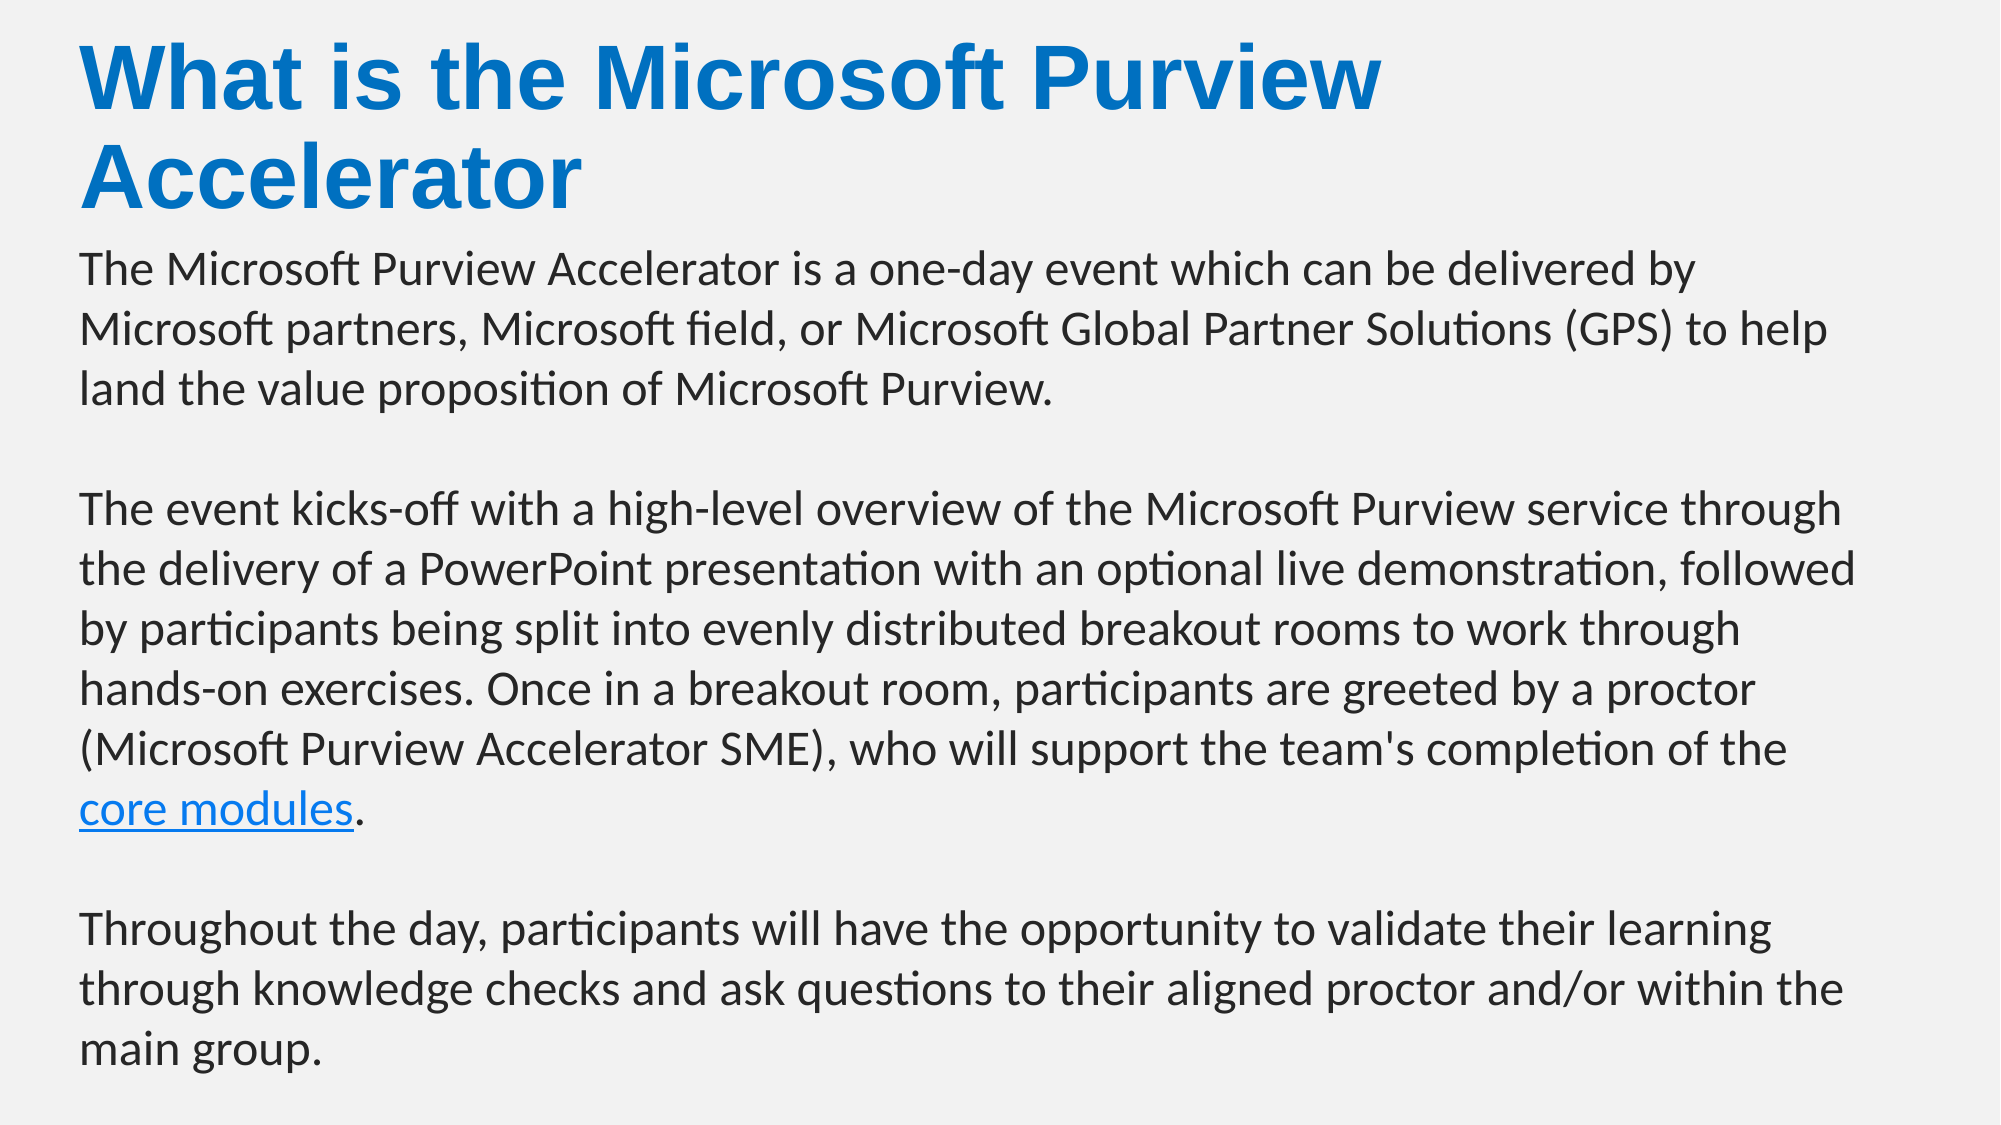

# What is the Microsoft Purview Accelerator
The Microsoft Purview Accelerator is a one-day event which can be delivered by Microsoft partners, Microsoft field, or Microsoft Global Partner Solutions (GPS) to help land the value proposition of Microsoft Purview.

The event kicks-off with a high-level overview of the Microsoft Purview service through the delivery of a PowerPoint presentation with an optional live demonstration, followed by participants being split into evenly distributed breakout rooms to work through hands-on exercises. Once in a breakout room, participants are greeted by a proctor (Microsoft Purview Accelerator SME), who will support the team's completion of the core modules.

Throughout the day, participants will have the opportunity to validate their learning through knowledge checks and ask questions to their aligned proctor and/or within the main group.